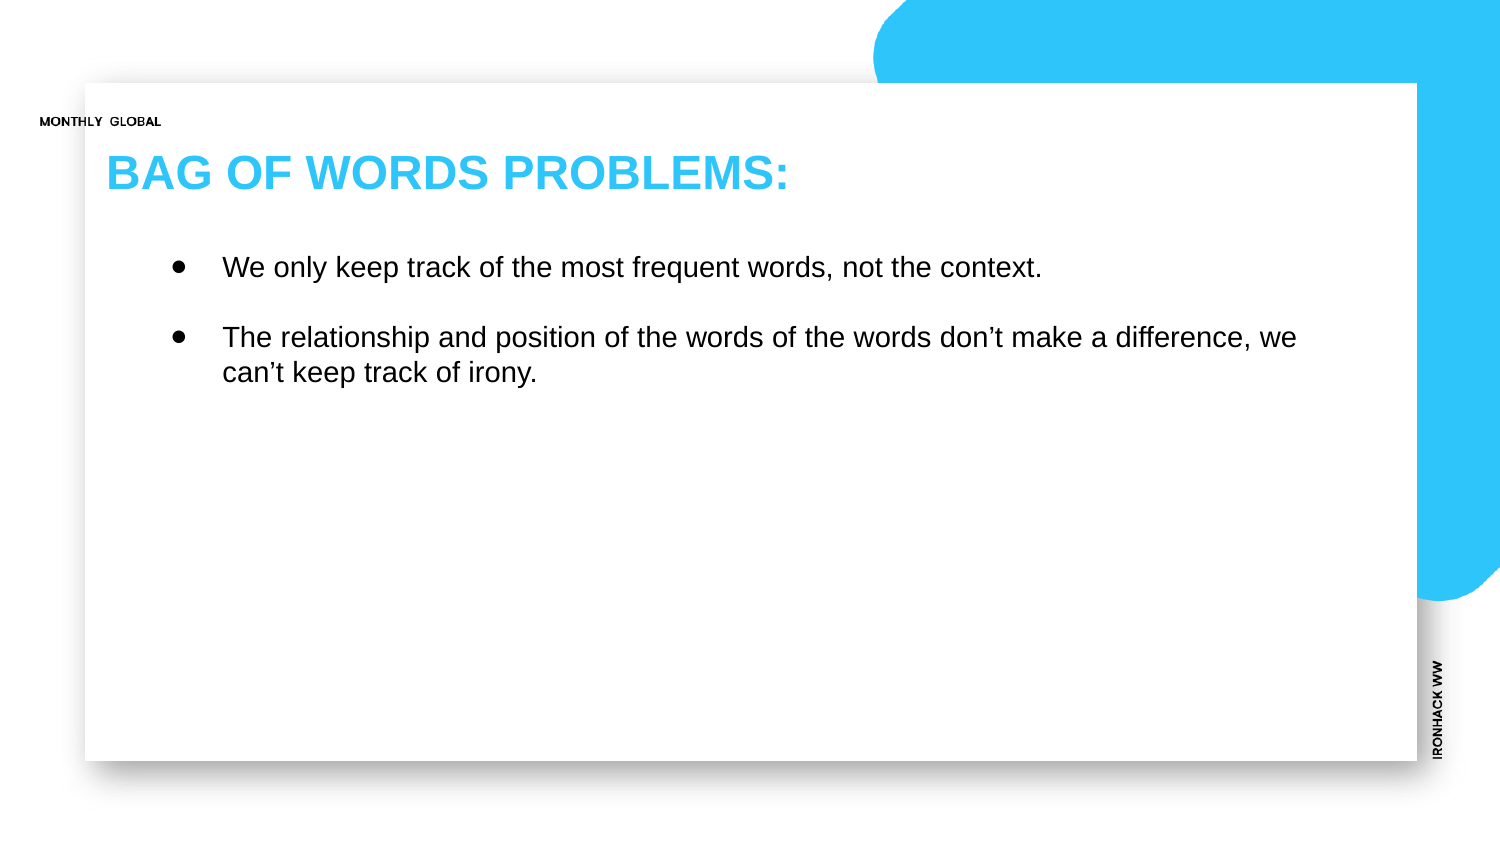

# BAG OF WORDS PROBLEMS:
We only keep track of the most frequent words, not the context.

The relationship and position of the words of the words don’t make a difference, we can’t keep track of irony.